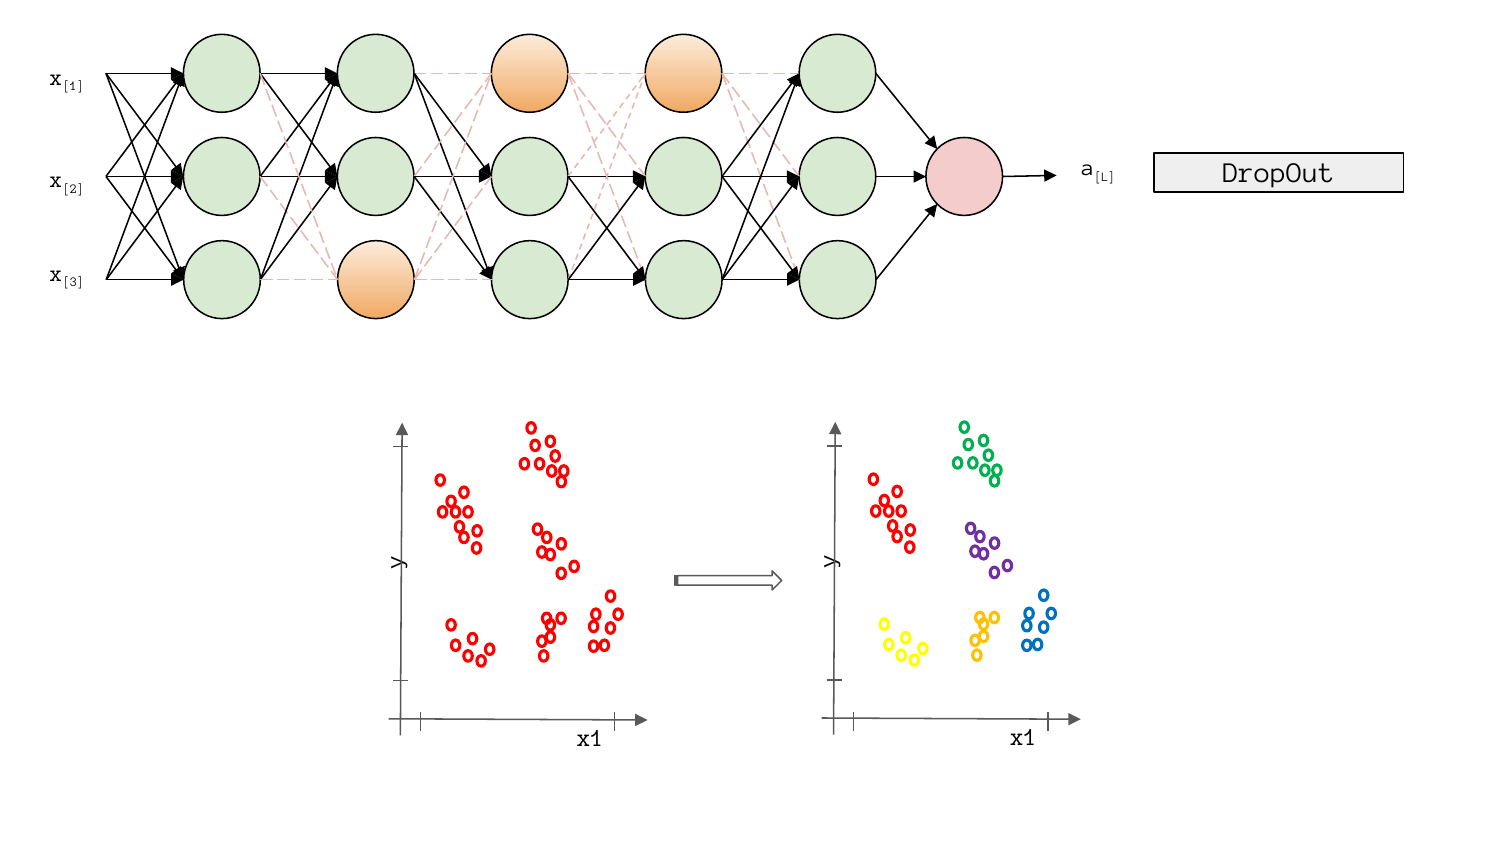

x[1]

x[2]

x[3]
a[L]
DropOut

y
y

x1
x1